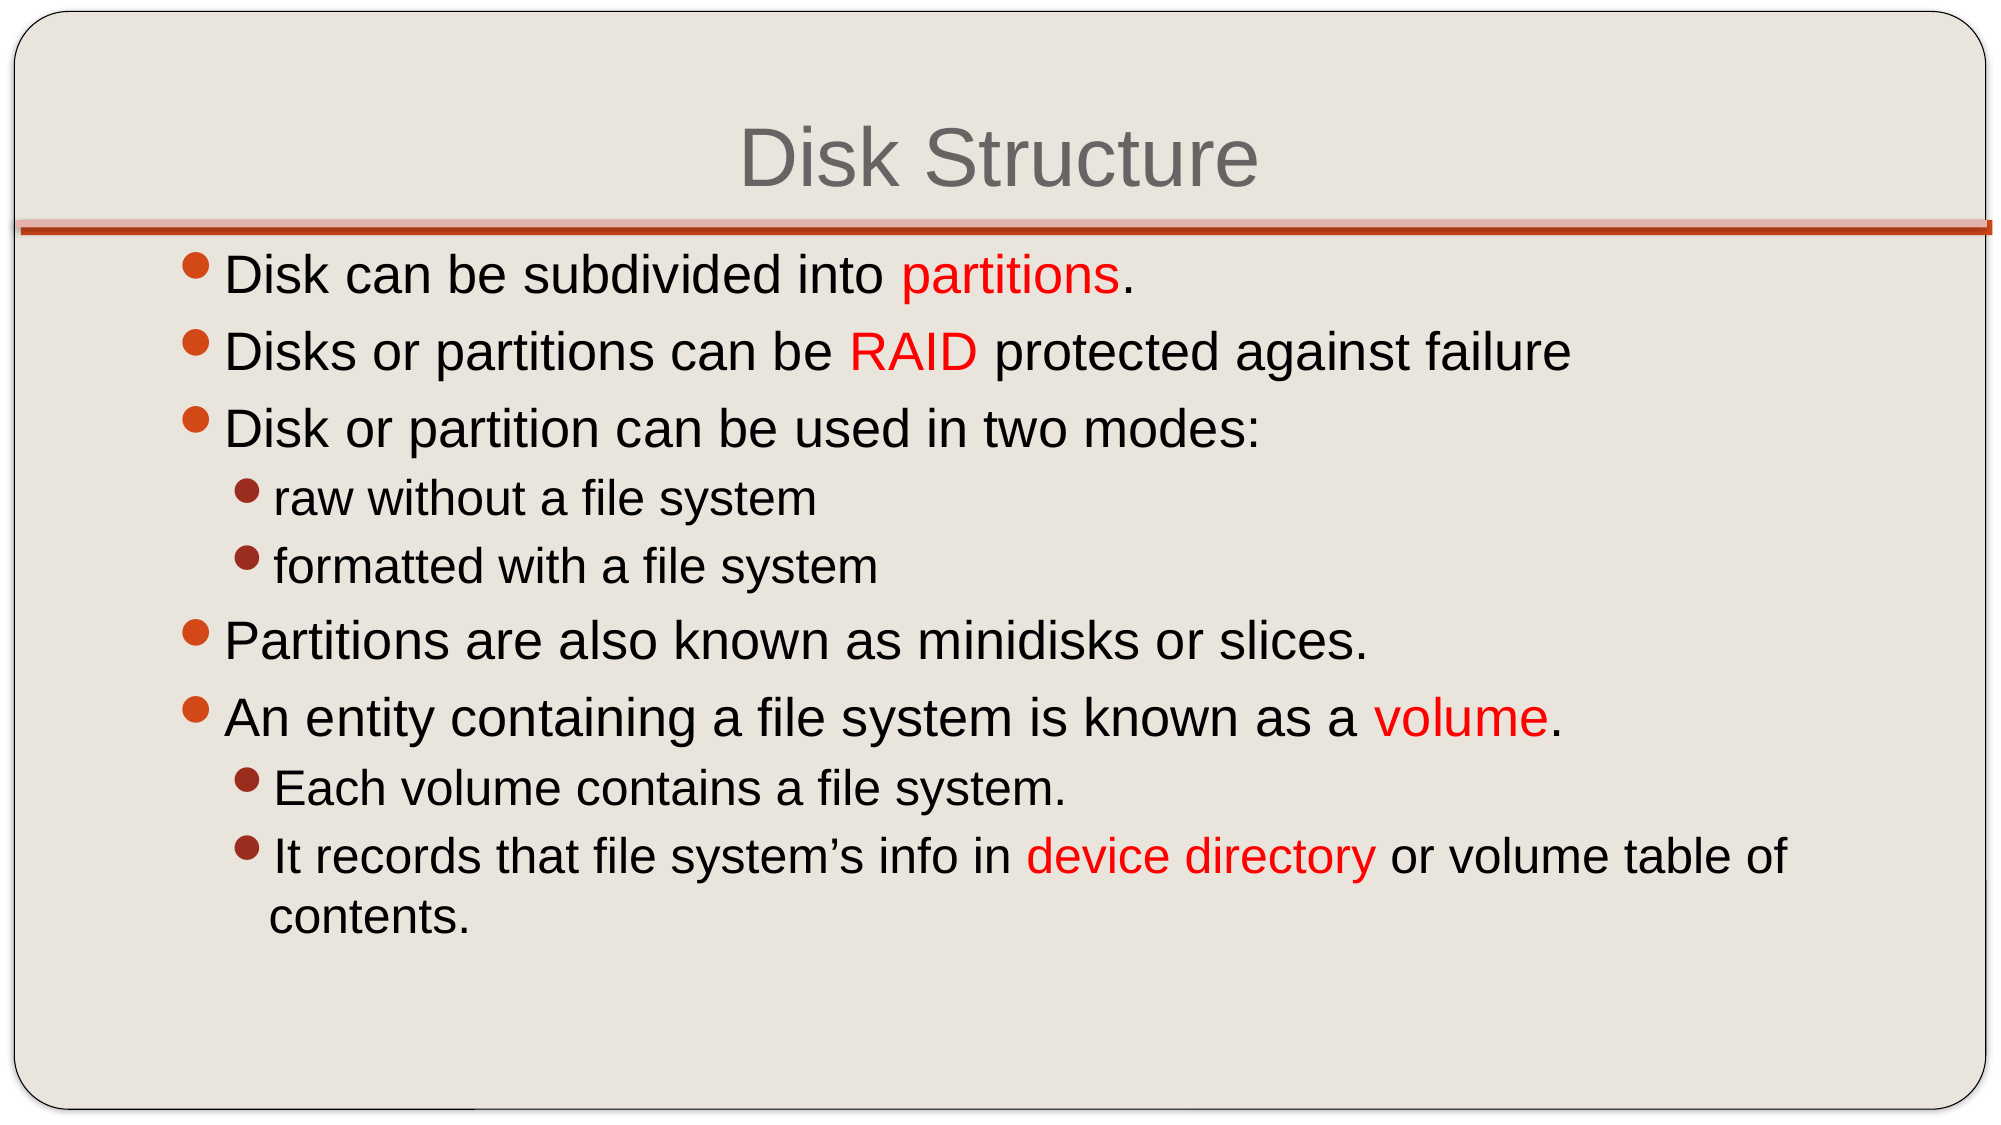

# Disk Structure
Disk can be subdivided into partitions.
Disks or partitions can be RAID protected against failure
Disk or partition can be used in two modes:
raw without a file system
formatted with a file system
Partitions are also known as minidisks or slices.
An entity containing a file system is known as a volume.
Each volume contains a file system.
It records that file system’s info in device directory or volume table of contents.